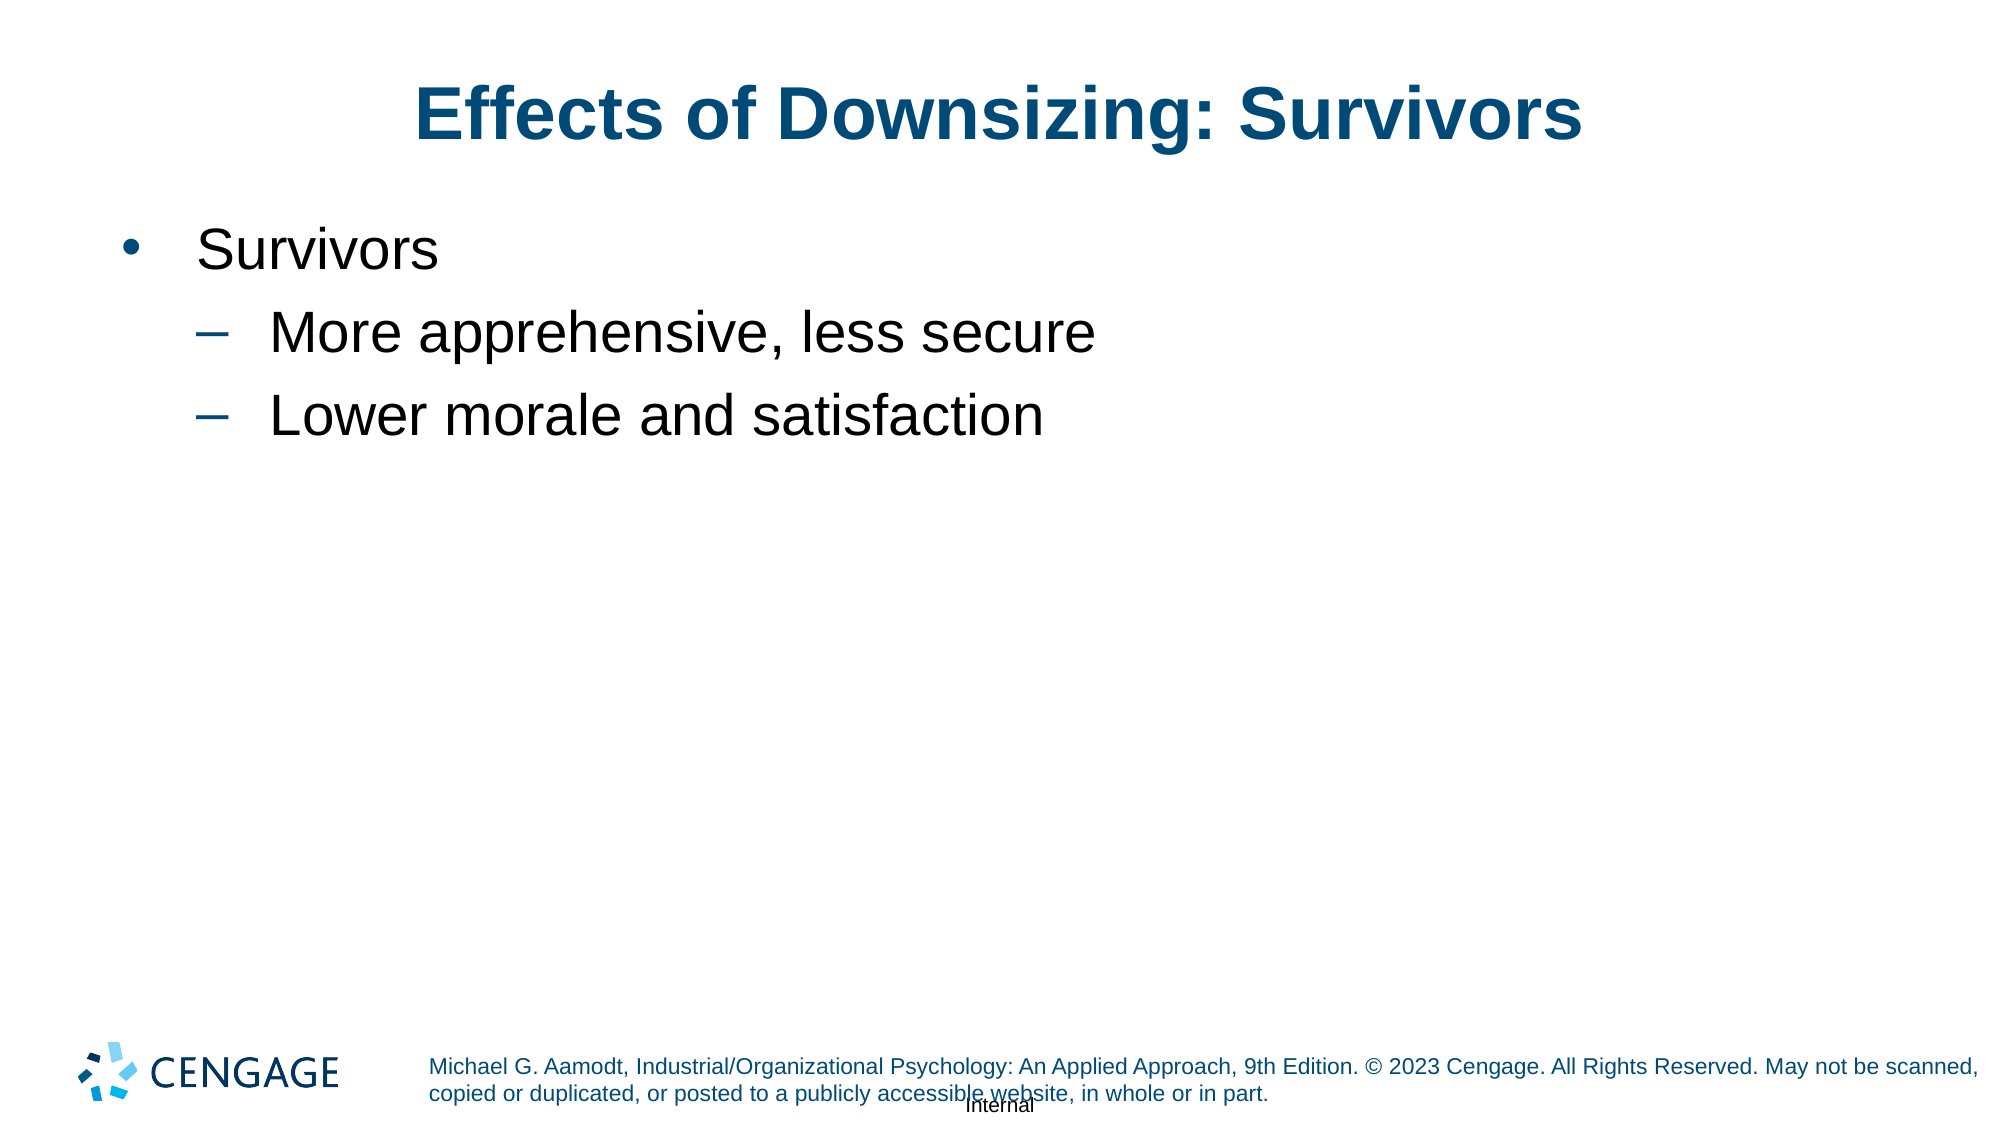

# Effects of Downsizing: Survivors
Survivors
More apprehensive, less secure
Lower morale and satisfaction